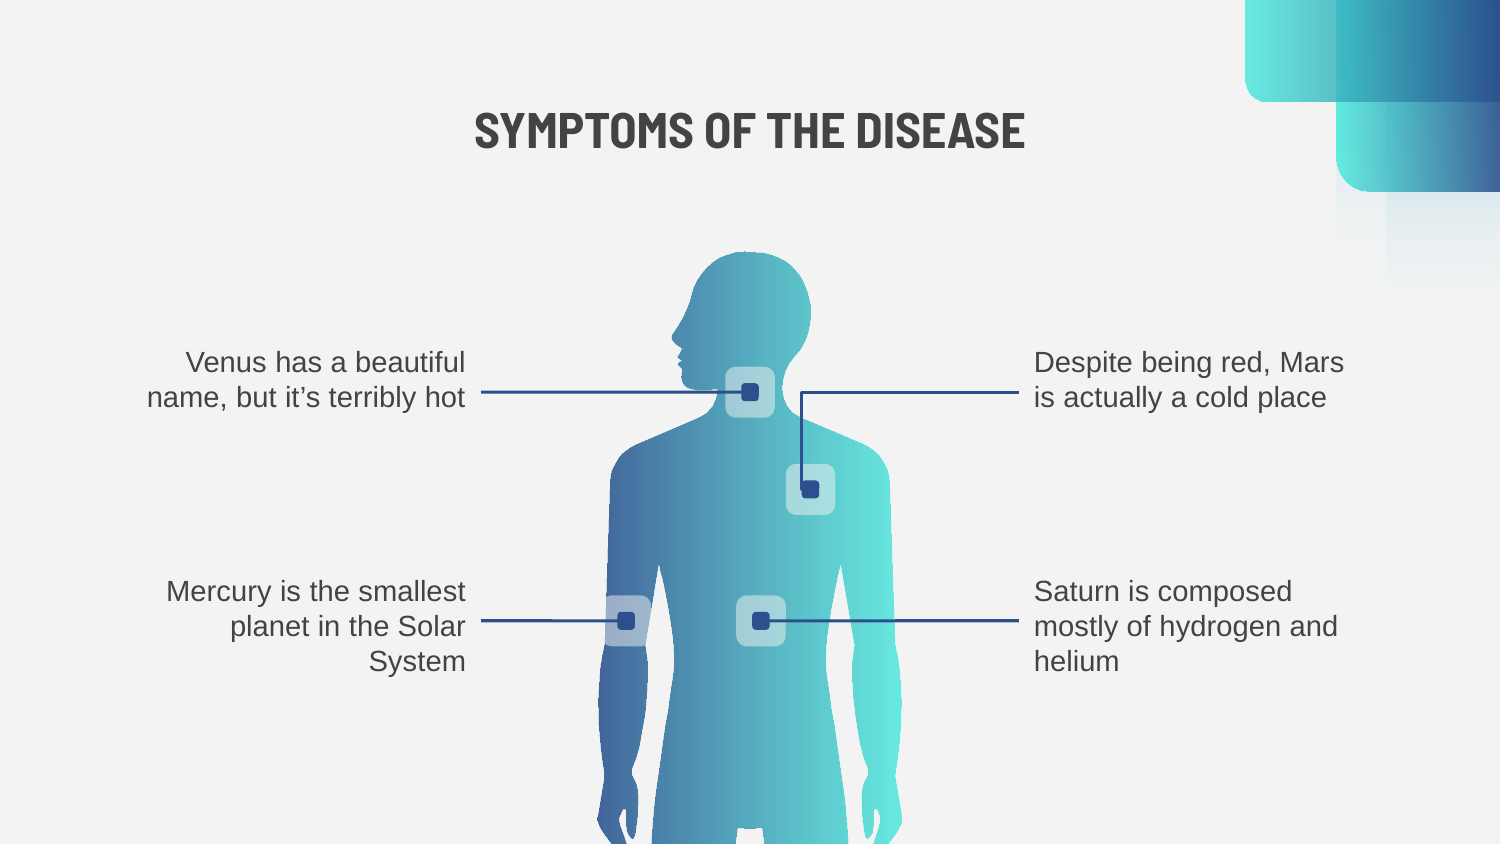

# SYMPTOMS OF THE DISEASE

Venus has a beautiful name, but it’s terribly hot
Despite being red, Mars is actually a cold place

Mercury is the smallest planet in the Solar System
Saturn is composed mostly of hydrogen and helium